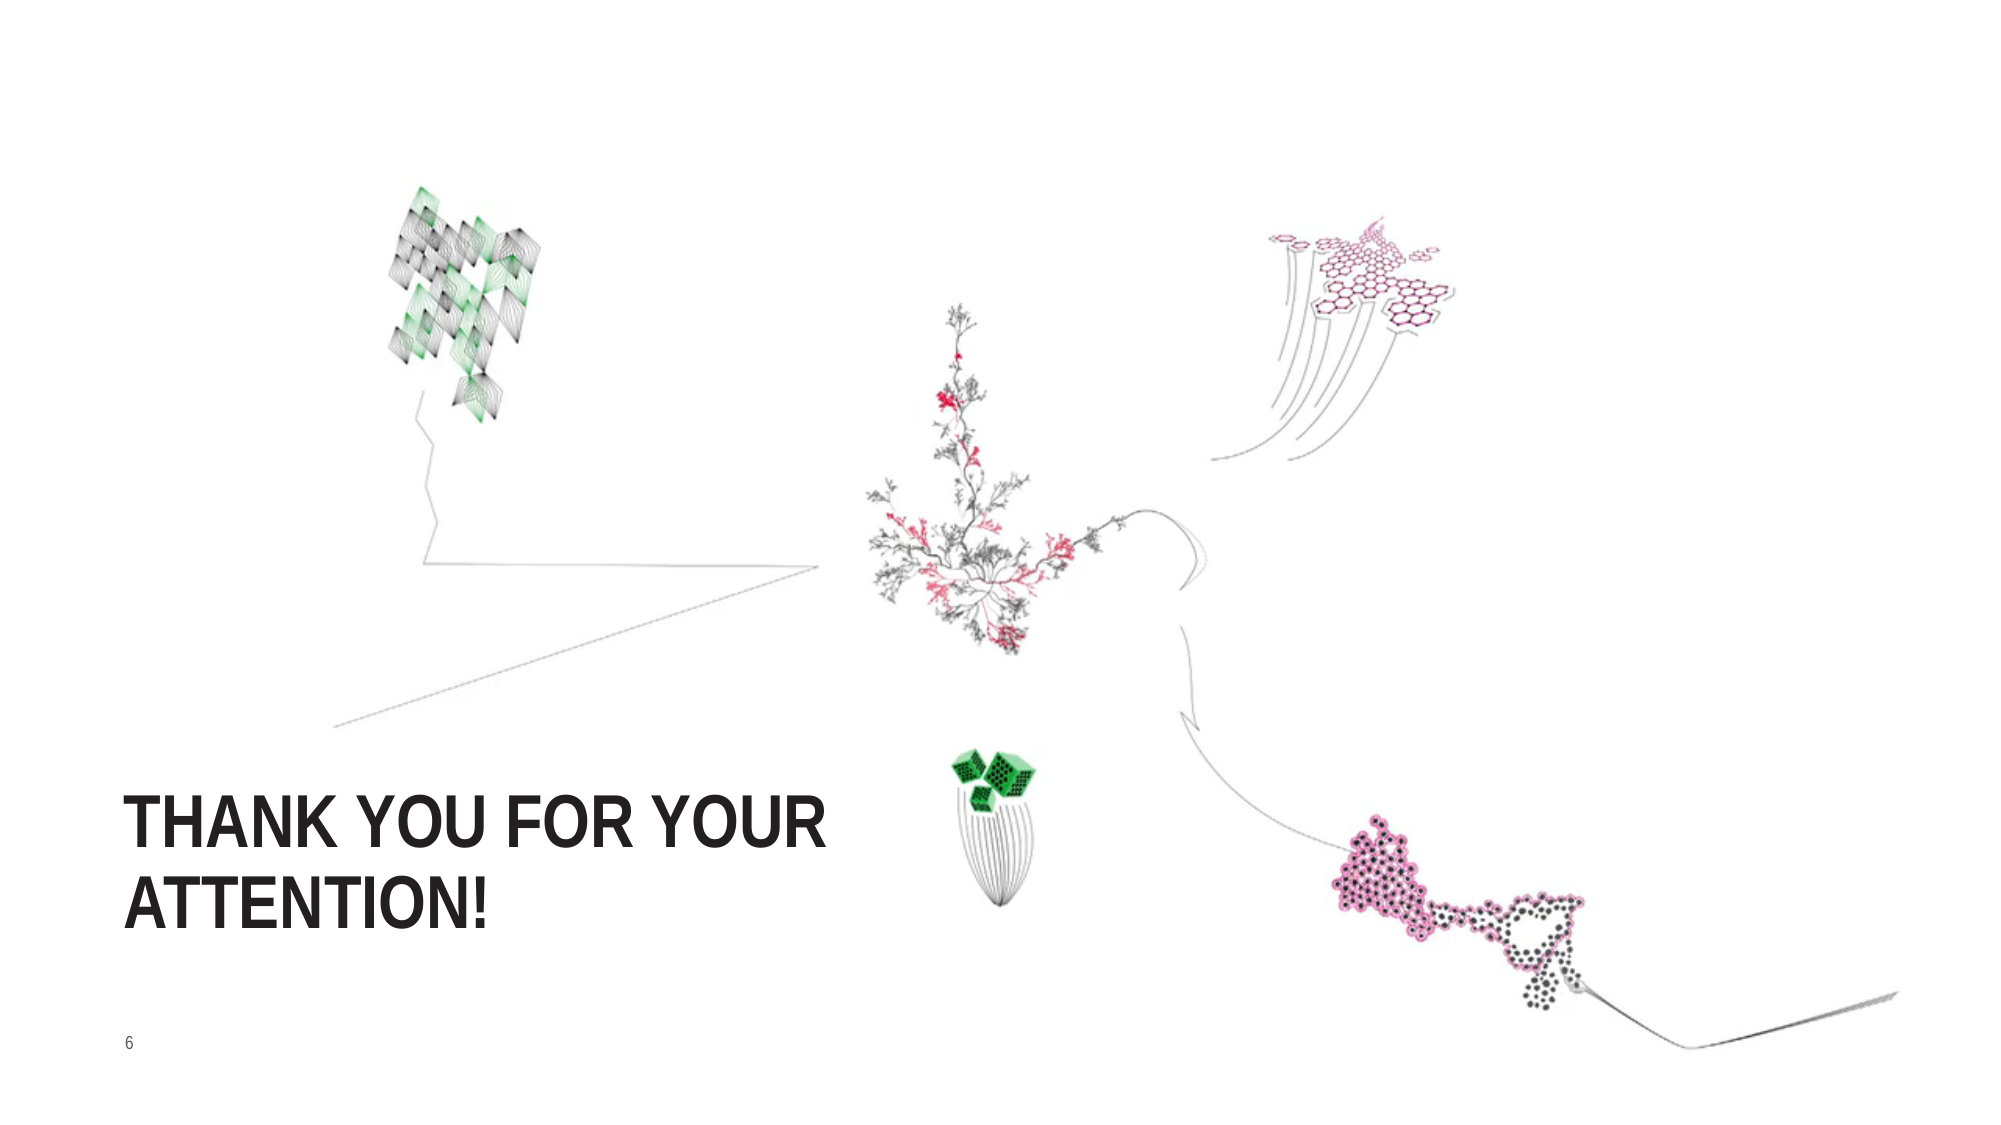

# Thank you for your attention!

6